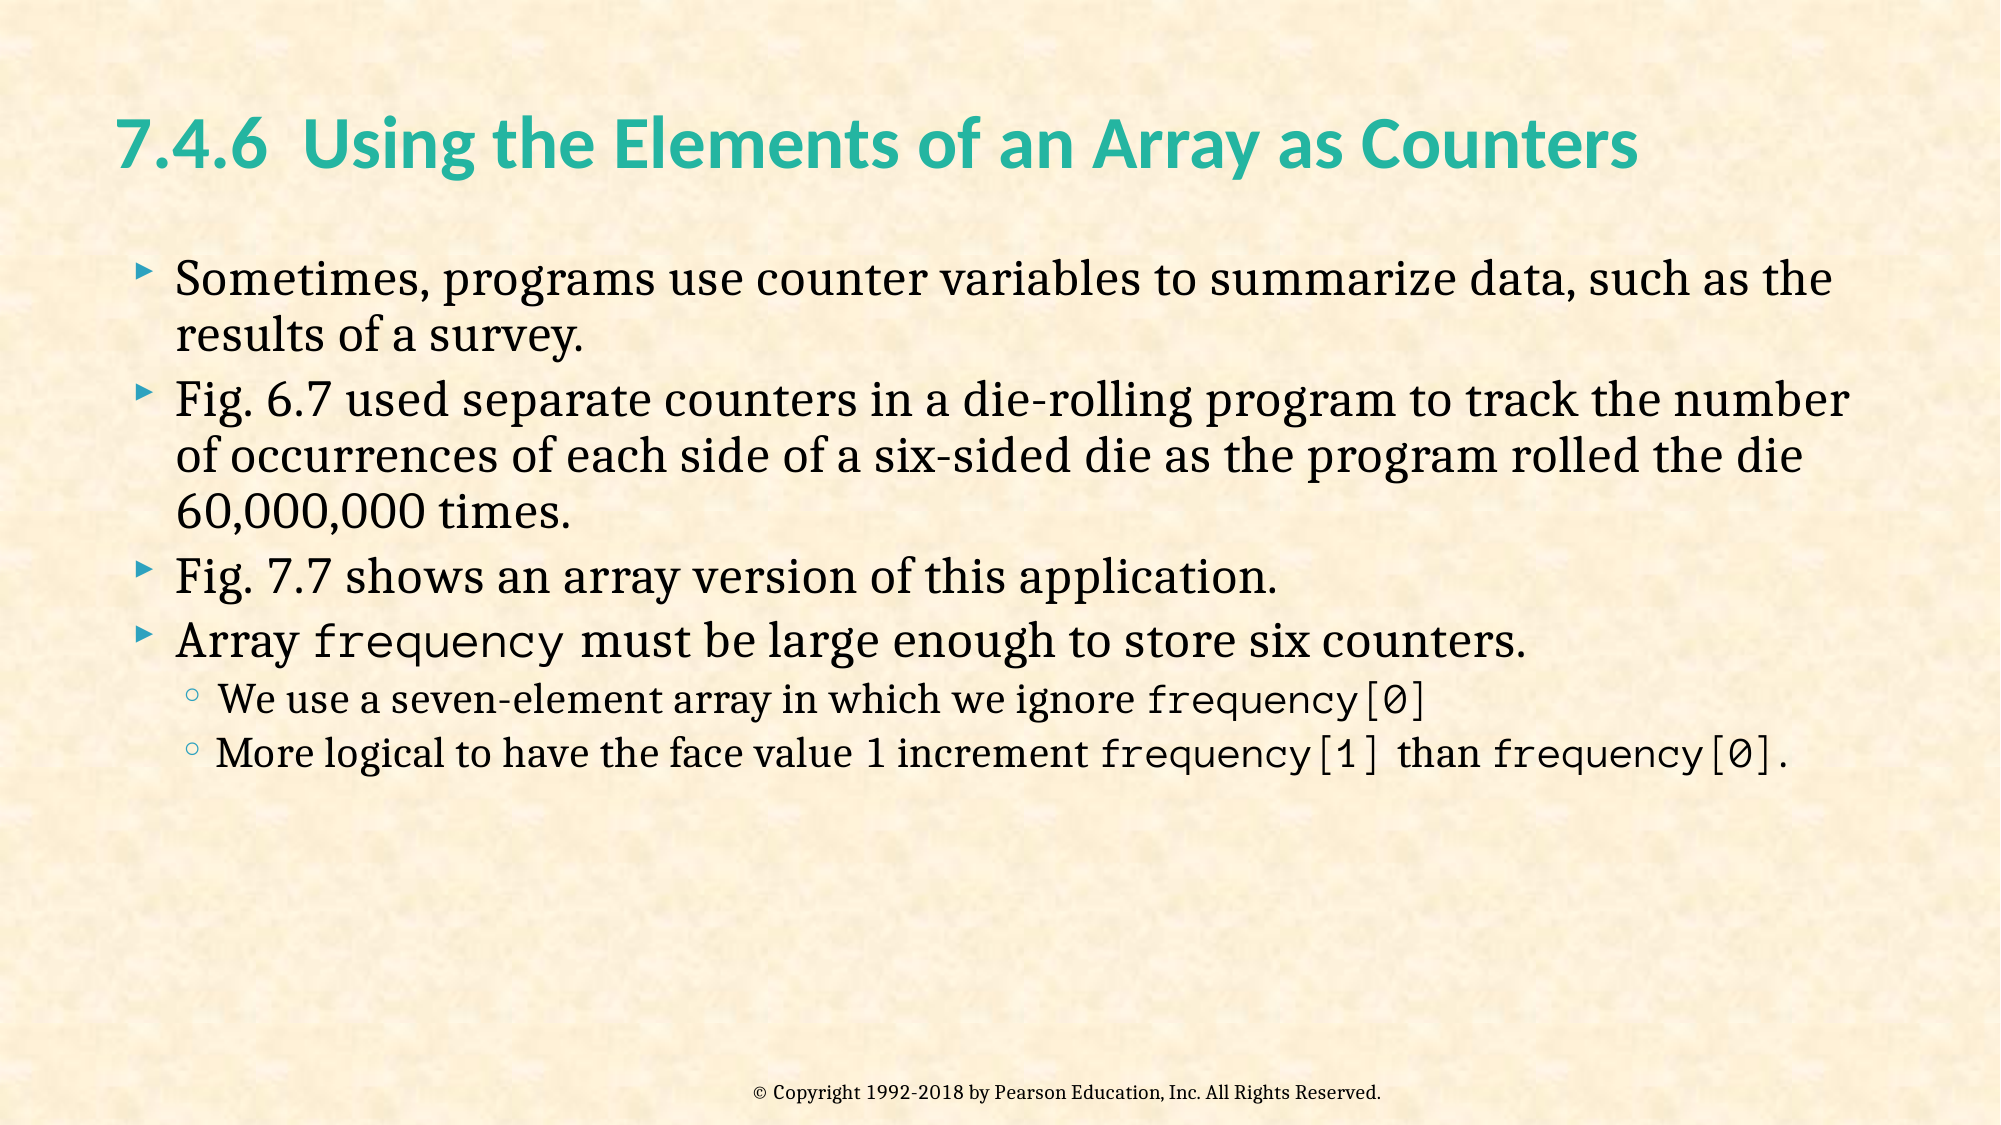

# 7.4.6  Using the Elements of an Array as Counters
Sometimes, programs use counter variables to summarize data, such as the results of a survey.
Fig. 6.7 used separate counters in a die-rolling program to track the number of occurrences of each side of a six-sided die as the program rolled the die 60,000,000 times.
Fig. 7.7 shows an array version of this application.
Array frequency must be large enough to store six counters.
We use a seven-element array in which we ignore frequency[0]
More logical to have the face value 1 increment frequency[1] than frequency[0].
© Copyright 1992-2018 by Pearson Education, Inc. All Rights Reserved.